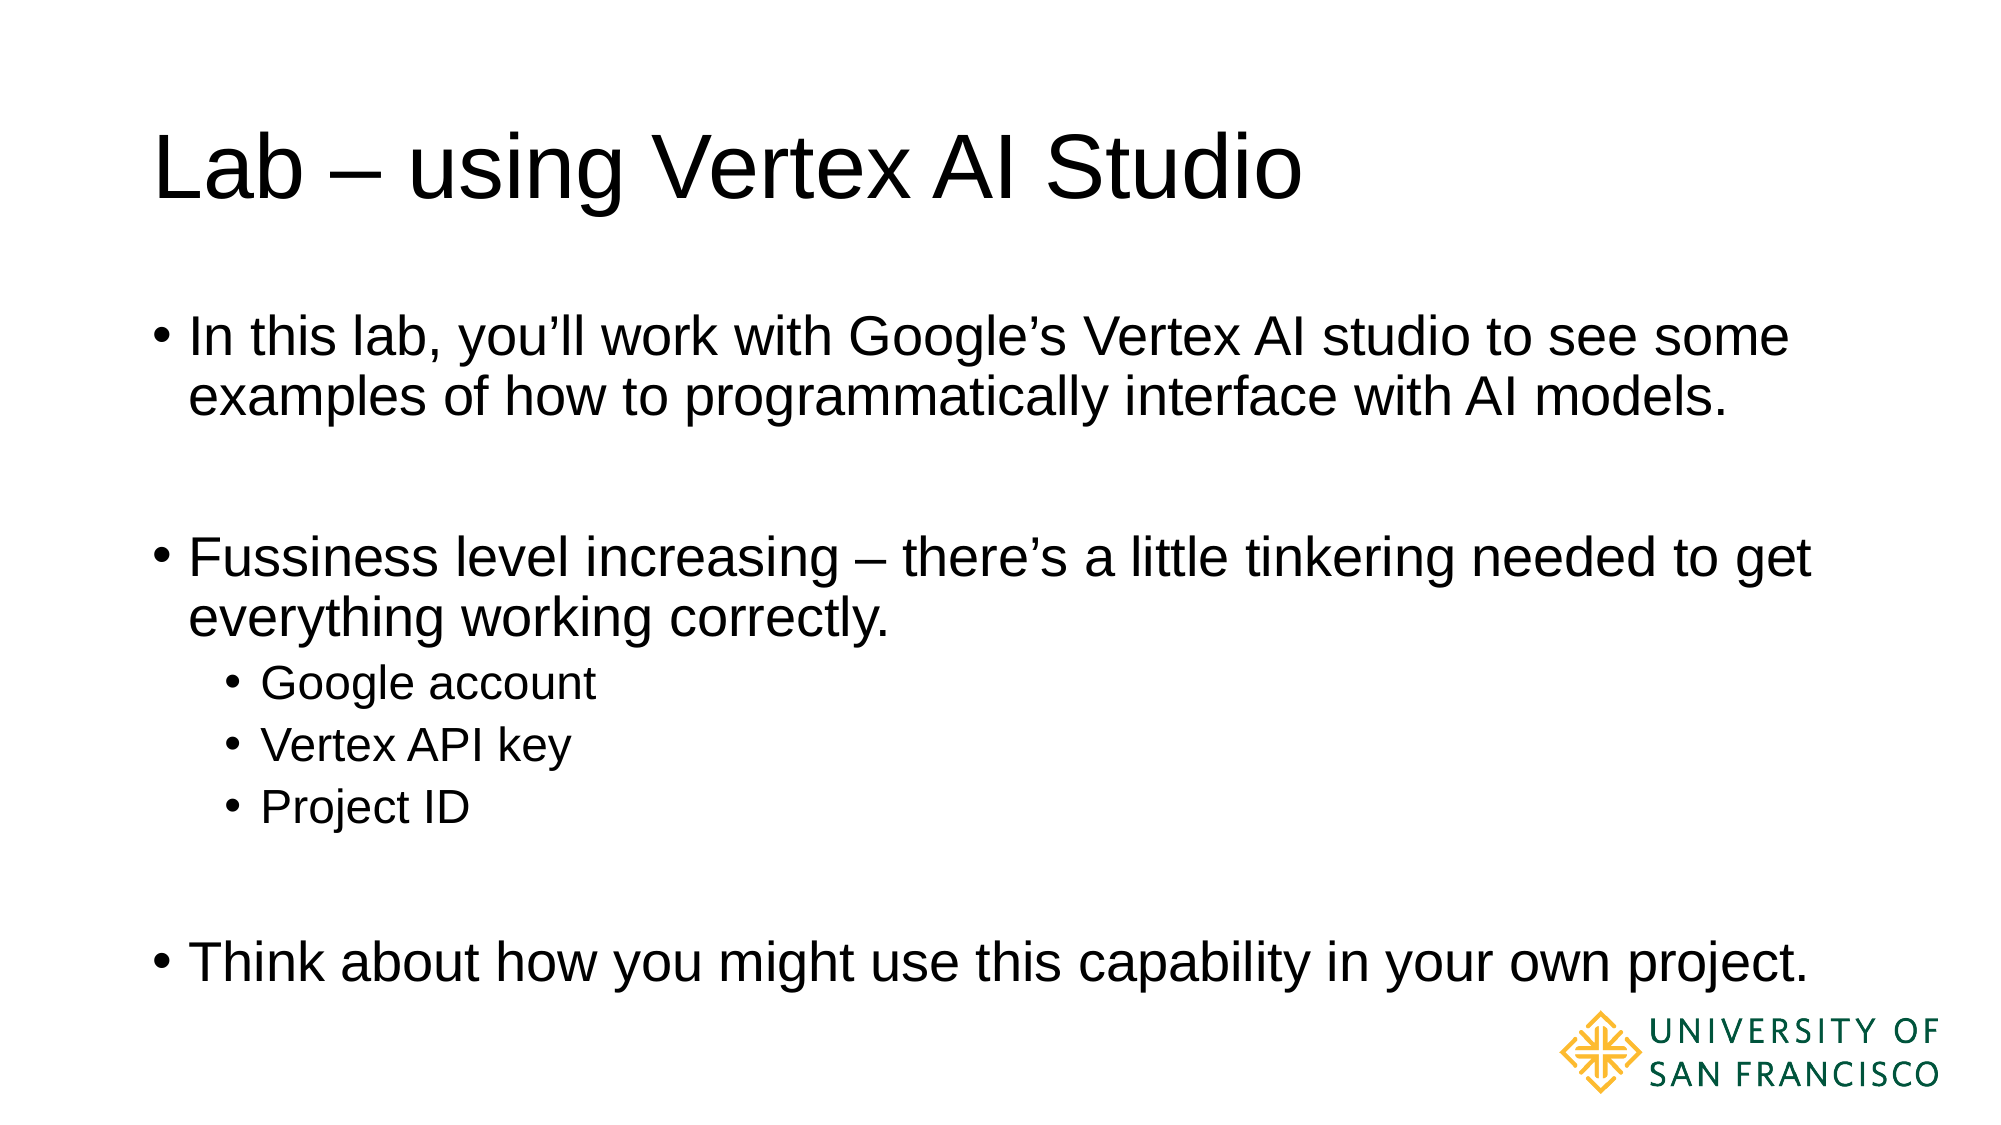

# Lab – using Vertex AI Studio
In this lab, you’ll work with Google’s Vertex AI studio to see some examples of how to programmatically interface with AI models.

Fussiness level increasing – there’s a little tinkering needed to get everything working correctly.
Google account
Vertex API key
Project ID

Think about how you might use this capability in your own project.